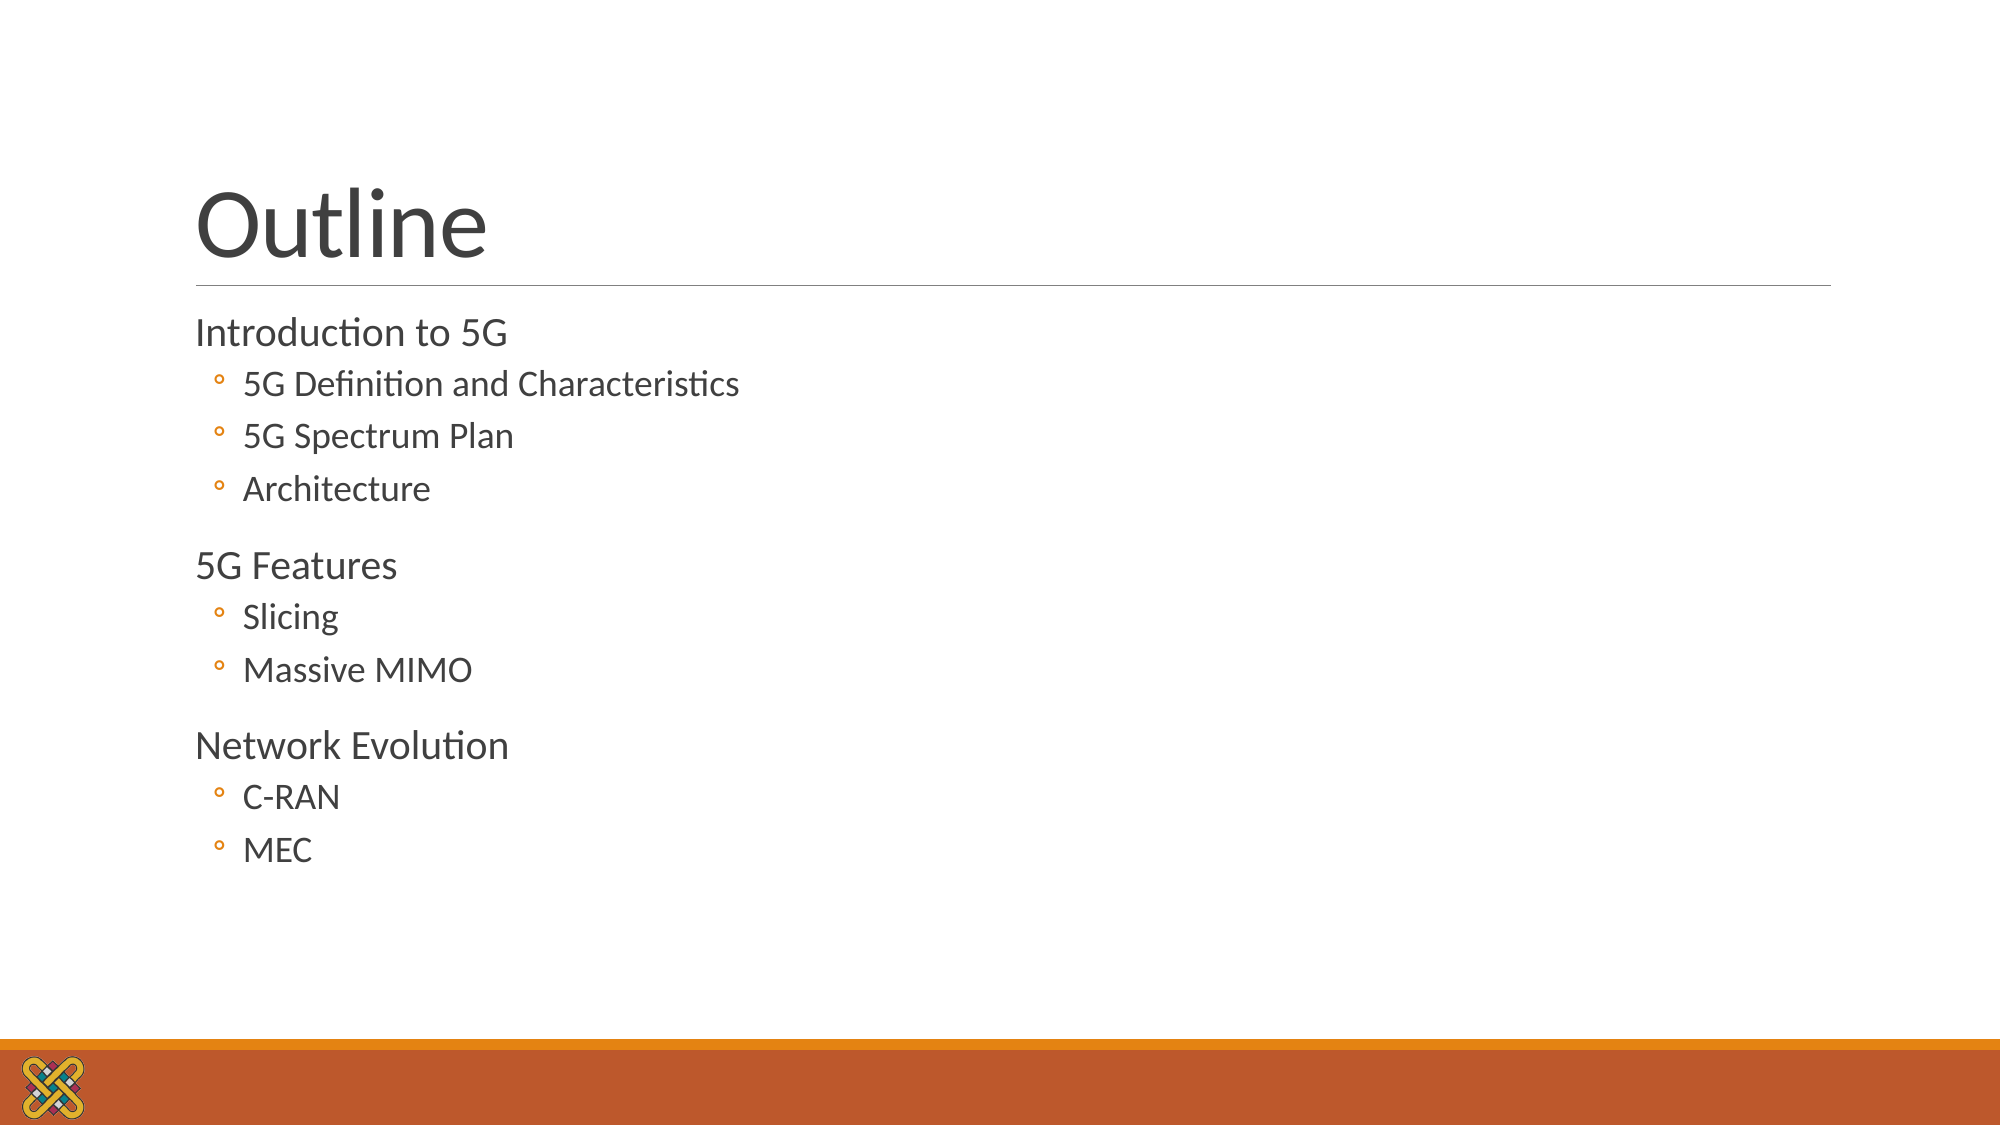

# Outline
Introduction to 5G
5G Definition and Characteristics
5G Spectrum Plan
Architecture
5G Features
Slicing
Massive MIMO
Network Evolution
C-RAN
MEC